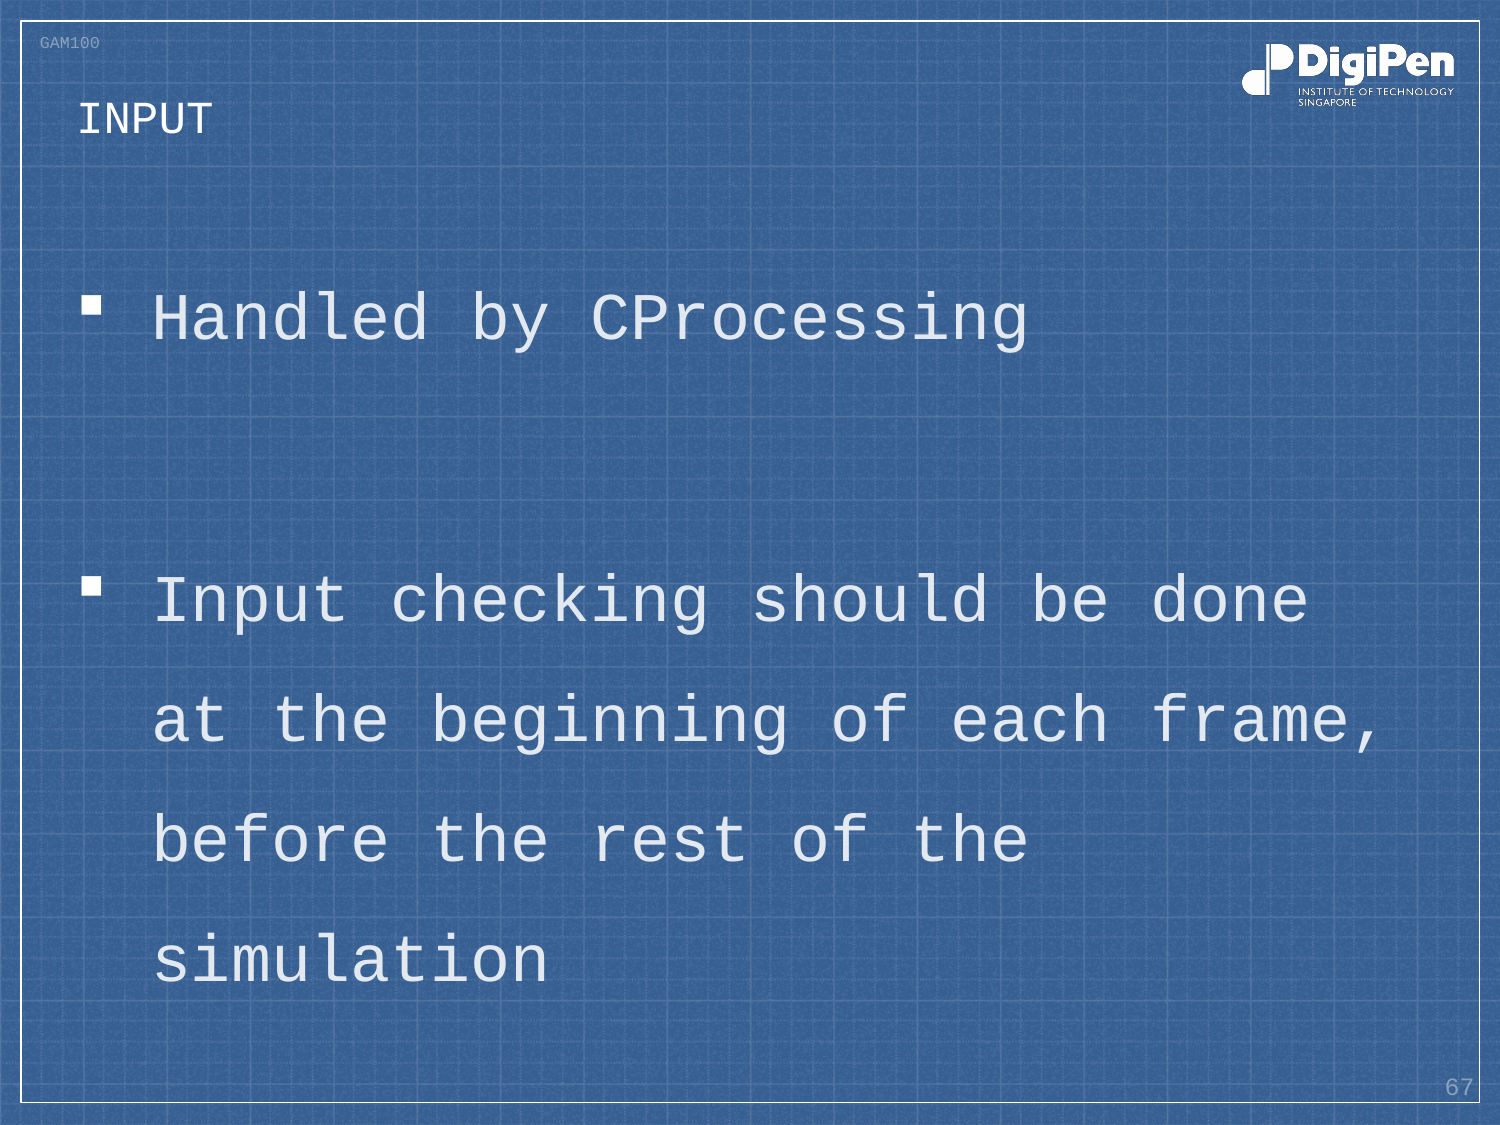

# input
Handled by CProcessing

Input checking should be done at the beginning of each frame, before the rest of the simulation
67